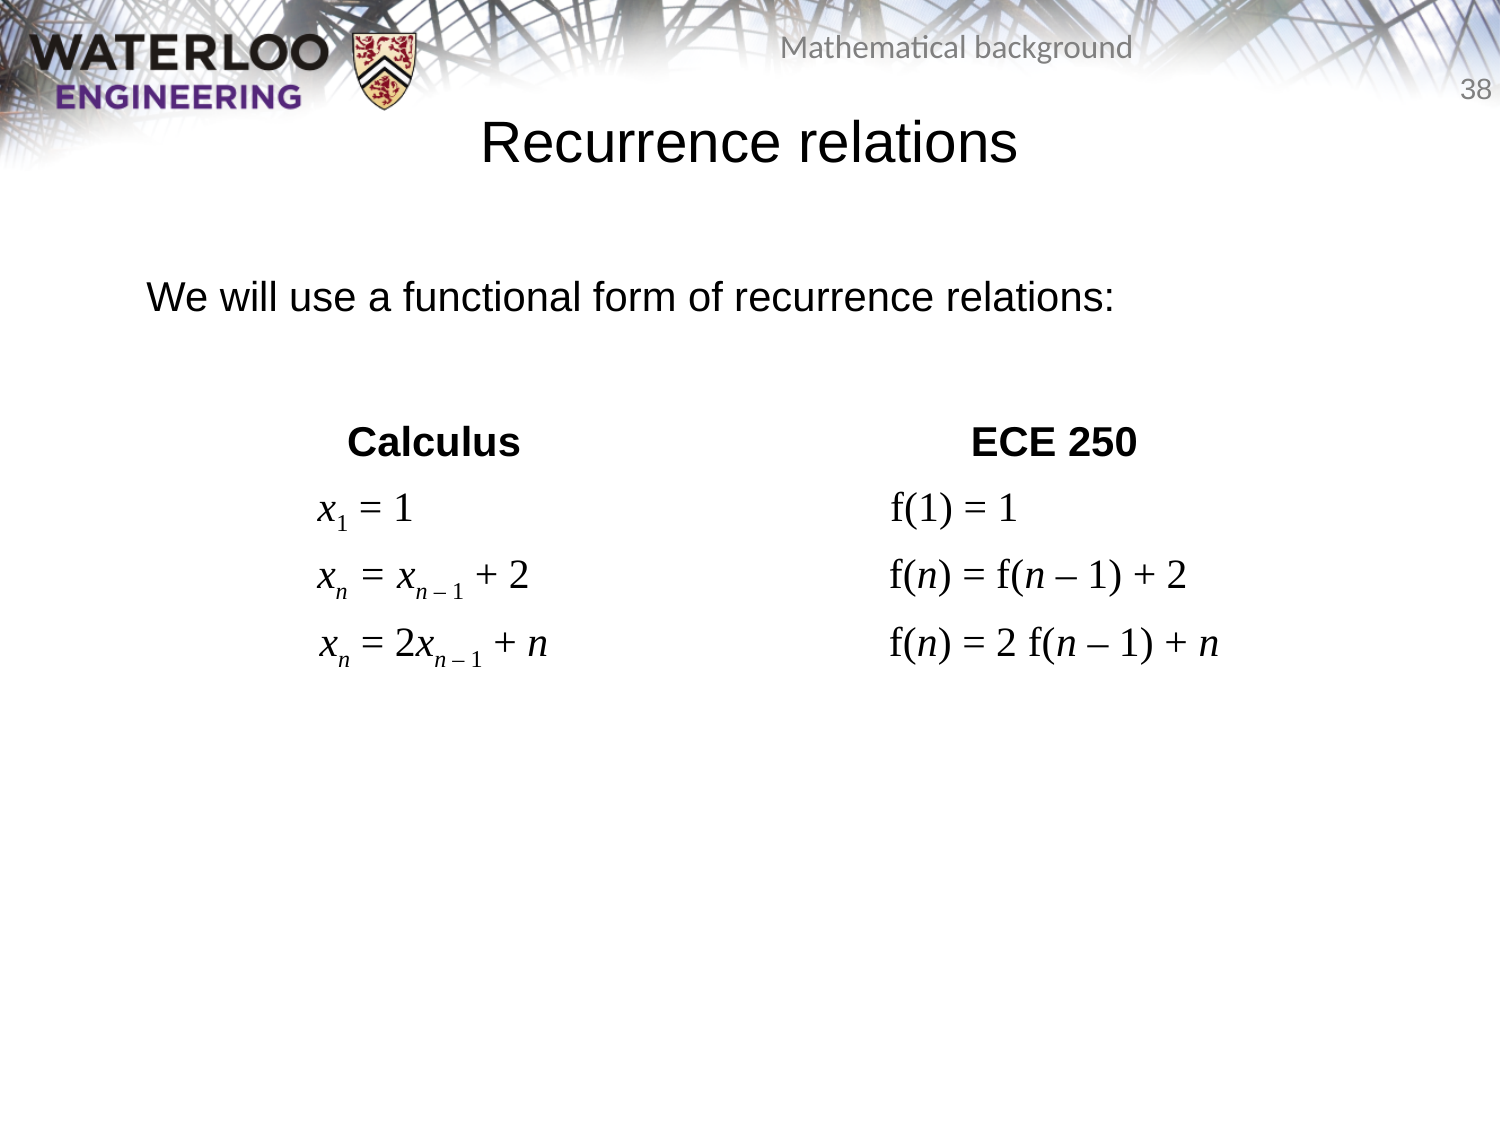

# Recurrence relations
	We will use a functional form of recurrence relations:
| Calculus | ECE 250 |
| --- | --- |
| x1 = 1............. | f(1) = 1................... |
| xn = xn – 1 + 2.. | f(n) = f(n – 1) + 2... |
| xn = 2xn – 1 + n | f(n) = 2 f(n – 1) + n |